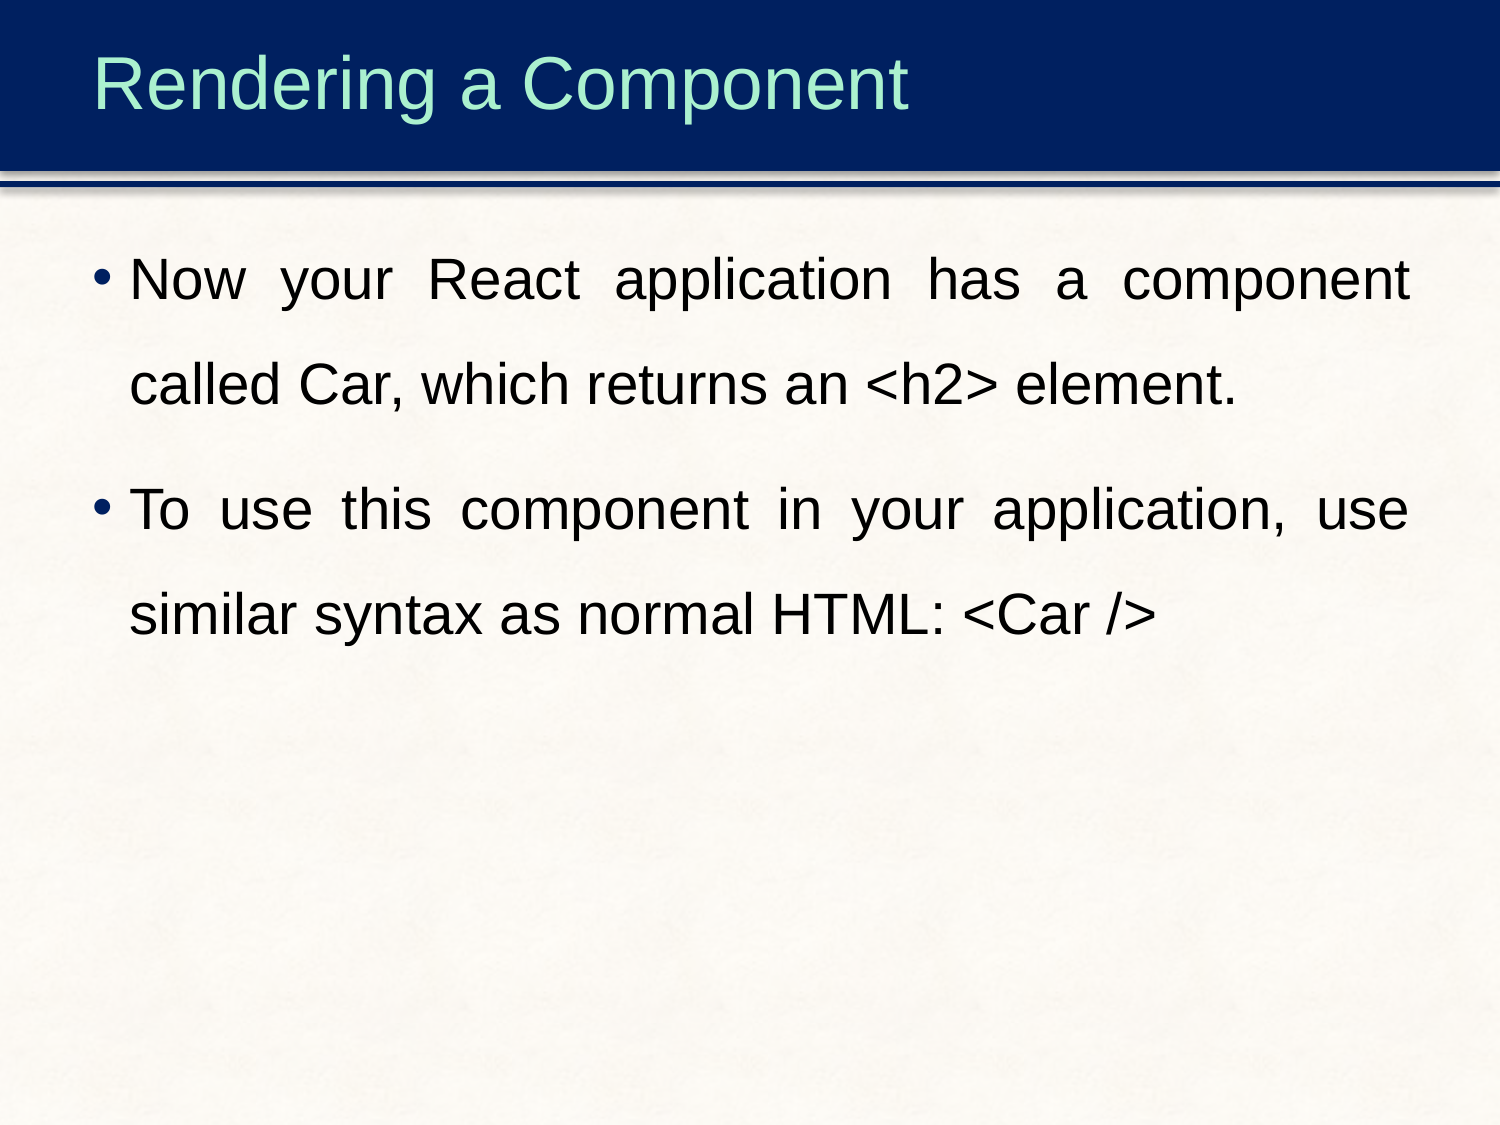

# Rendering a Component
Now your React application has a component called Car, which returns an <h2> element.
To use this component in your application, use similar syntax as normal HTML: <Car />